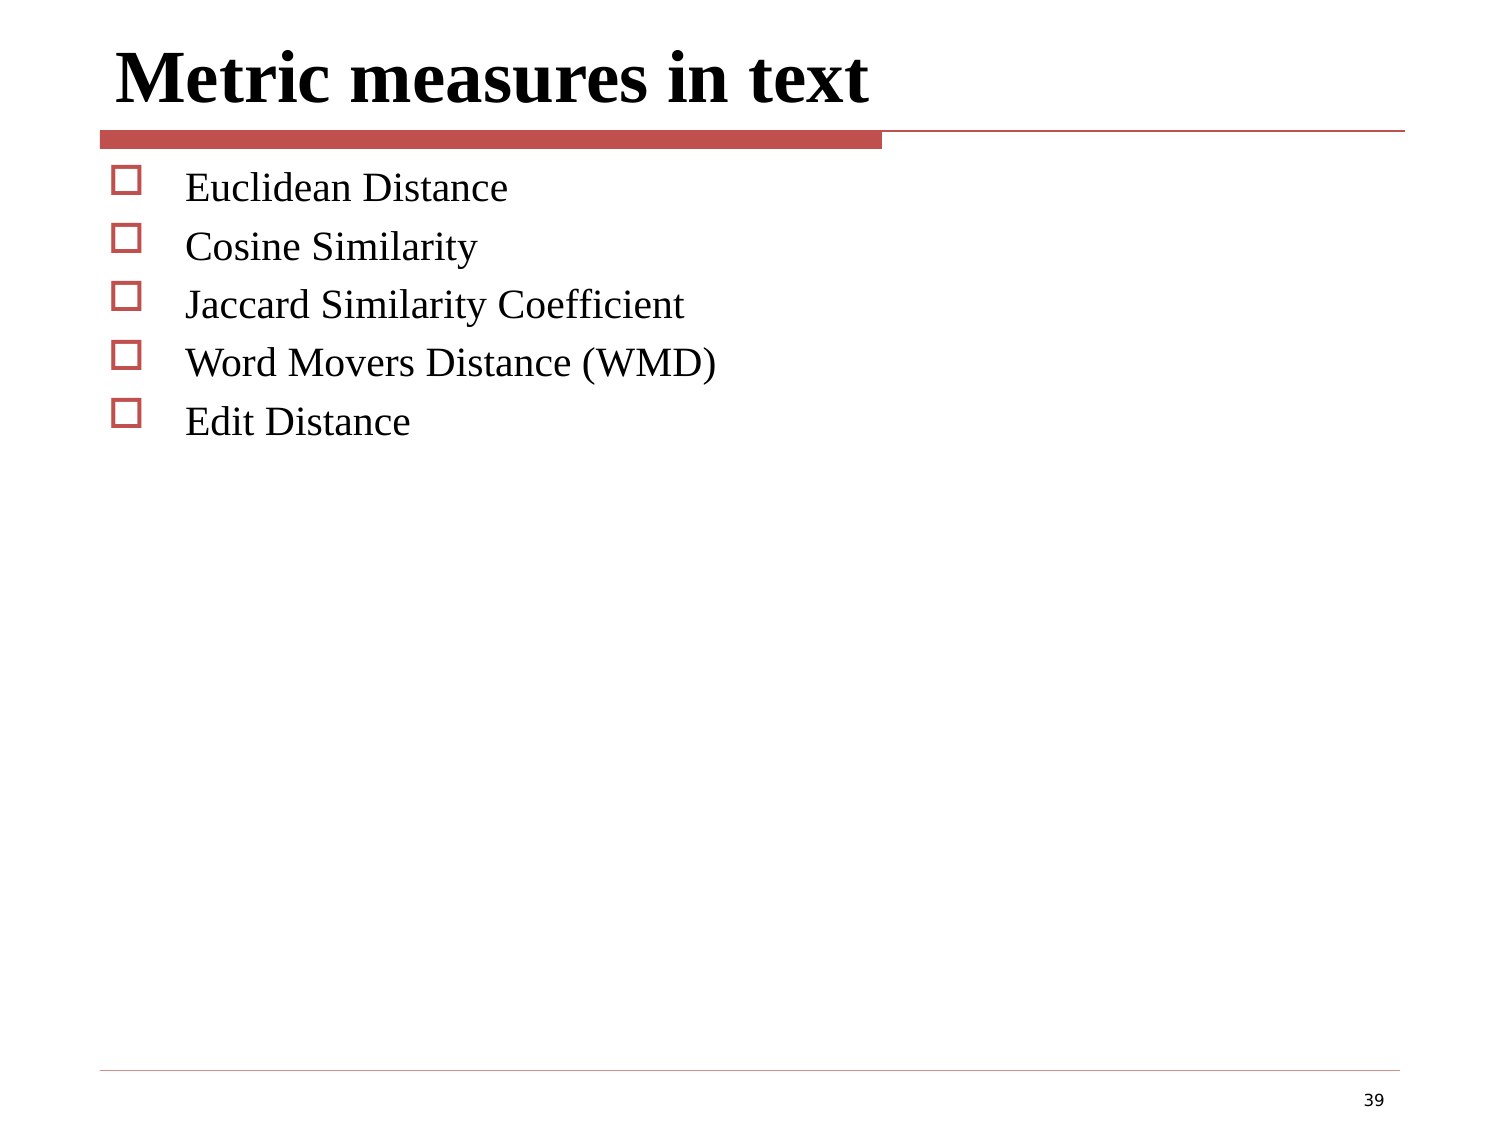

# Metric measures in text
Euclidean Distance
Cosine Similarity
Jaccard Similarity Coefficient
Word Movers Distance (WMD)
Edit Distance

39